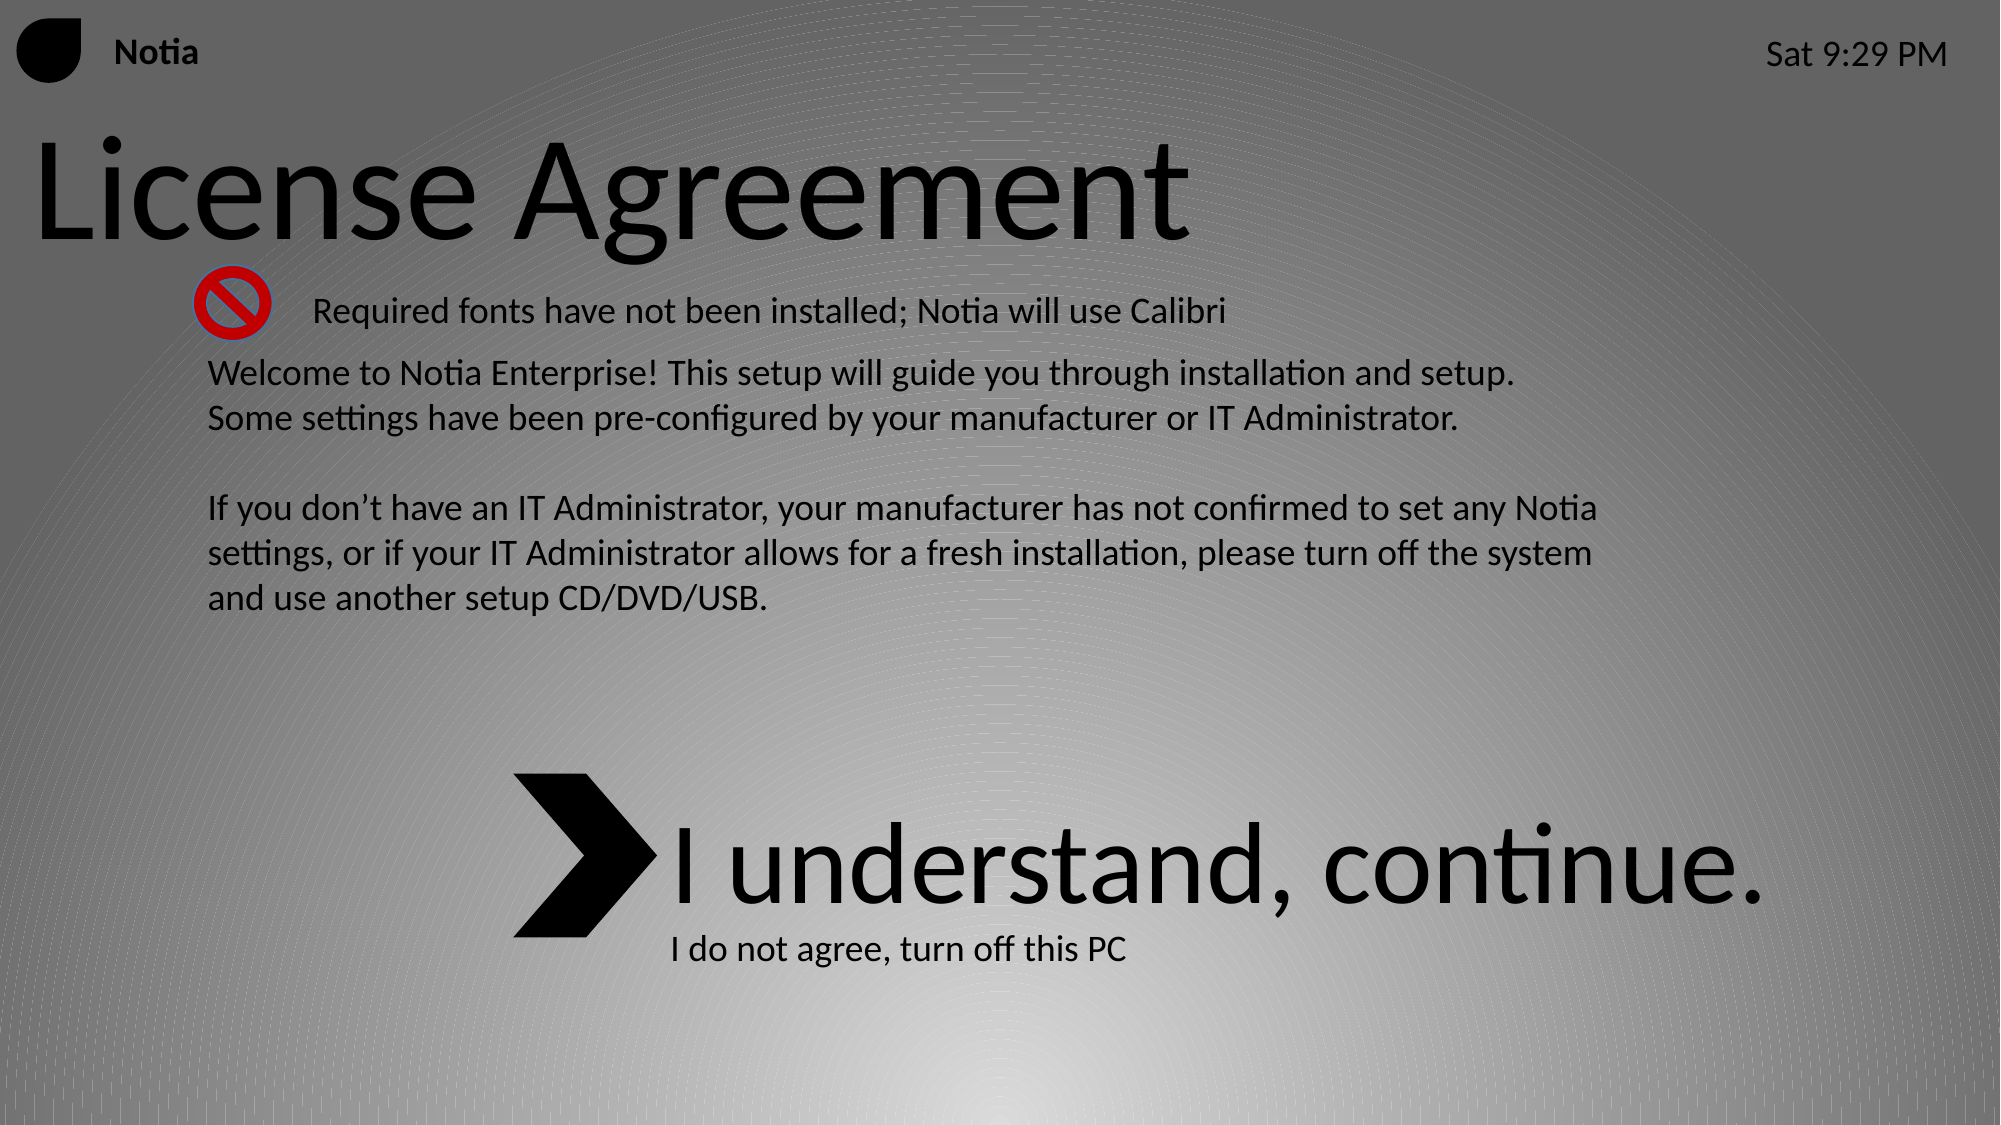

Notia
Sat 9:29 PM
License Agreement

Required fonts have not been installed; Notia will use Calibri
Welcome to Notia Enterprise! This setup will guide you through installation and setup.
Some settings have been pre-configured by your manufacturer or IT Administrator.

If you don’t have an IT Administrator, your manufacturer has not confirmed to set any Notia settings, or if your IT Administrator allows for a fresh installation, please turn off the system and use another setup CD/DVD/USB.

I understand, continue.
I do not agree, turn off this PC